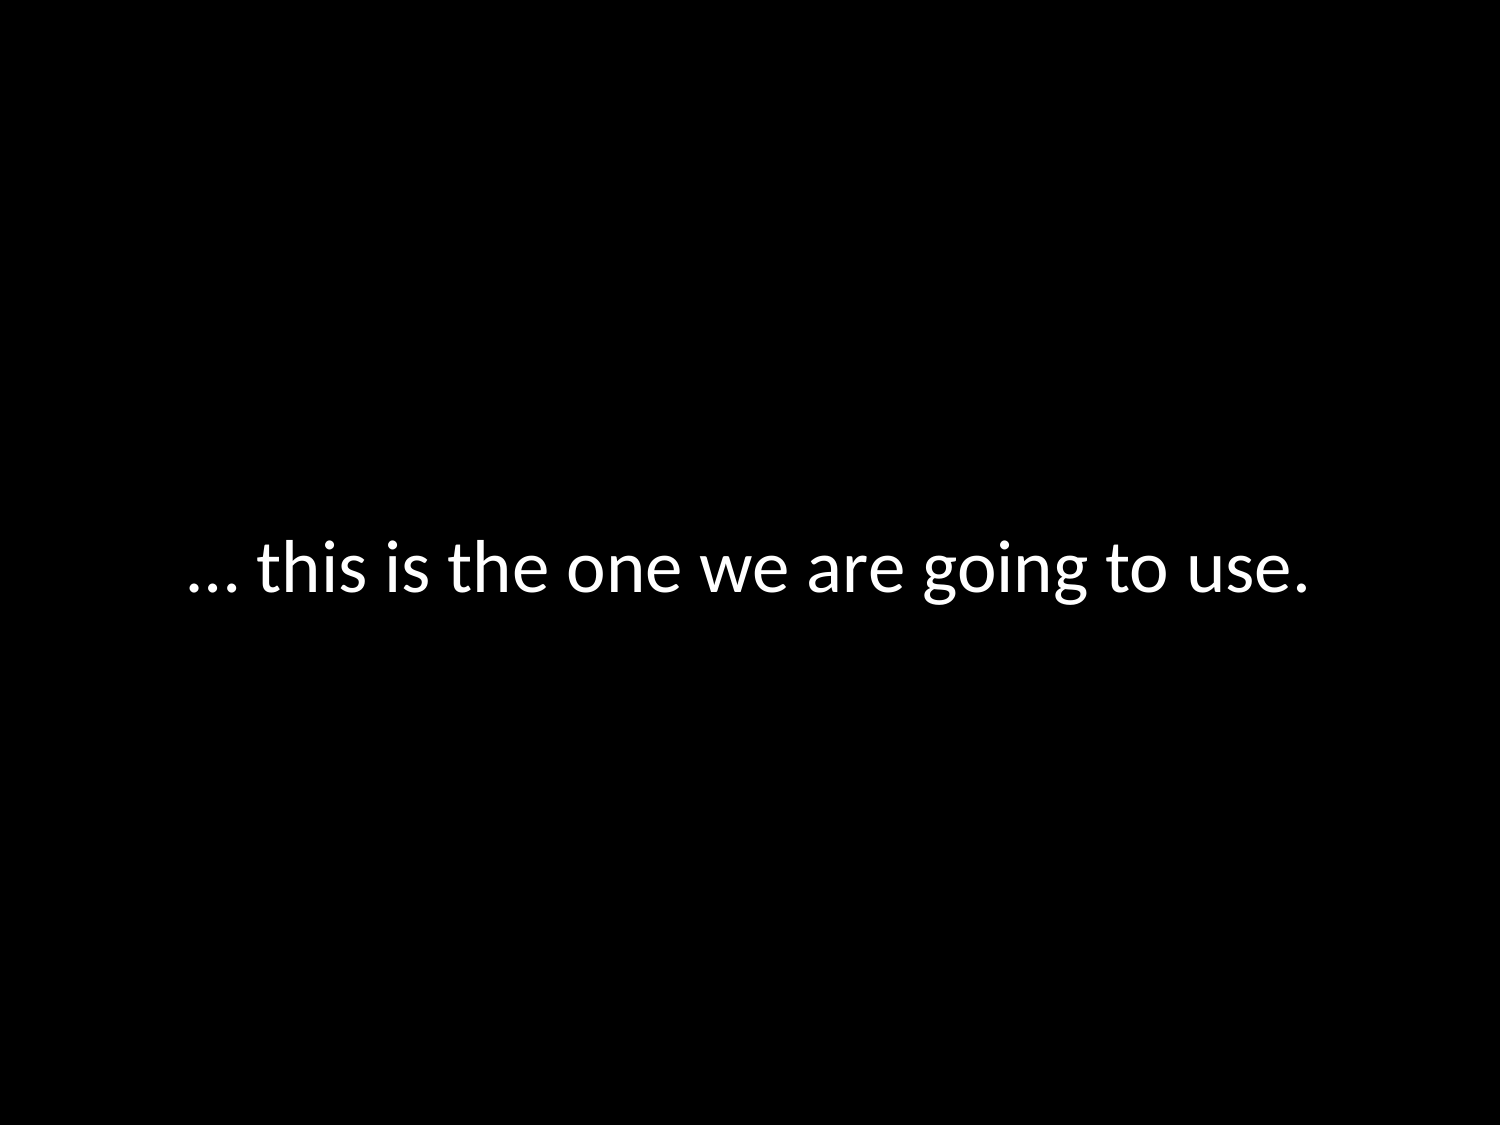

… this is the one we are going to use.